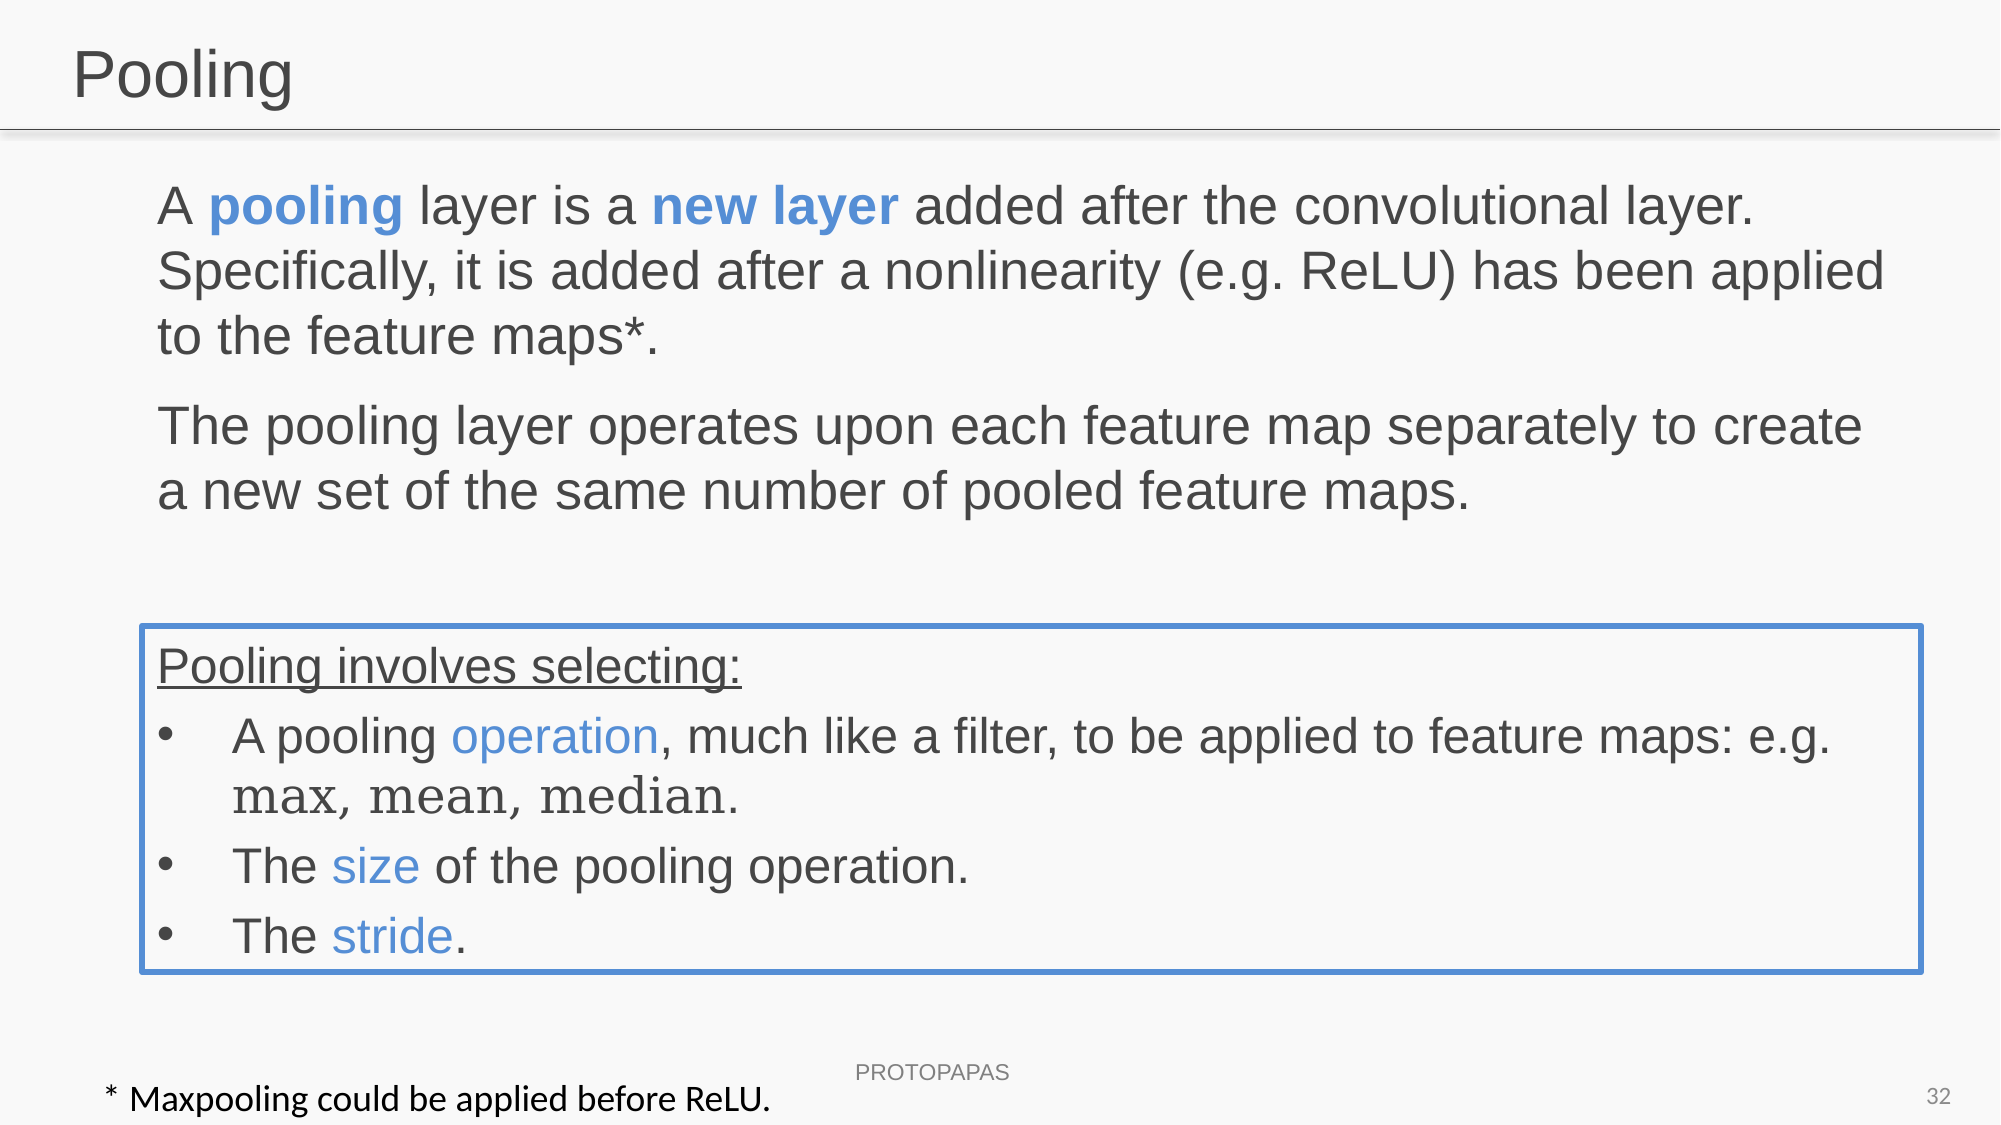

# Pooling
A pooling layer is a new layer added after the convolutional layer. Specifically, it is added after a nonlinearity (e.g. ReLU) has been applied to the feature maps*.
The pooling layer operates upon each feature map separately to create a new set of the same number of pooled feature maps.

Pooling involves selecting:
A pooling operation, much like a filter, to be applied to feature maps: e.g. max, mean, median.
The size of the pooling operation.
The stride.

32
* Maxpooling could be applied before ReLU.